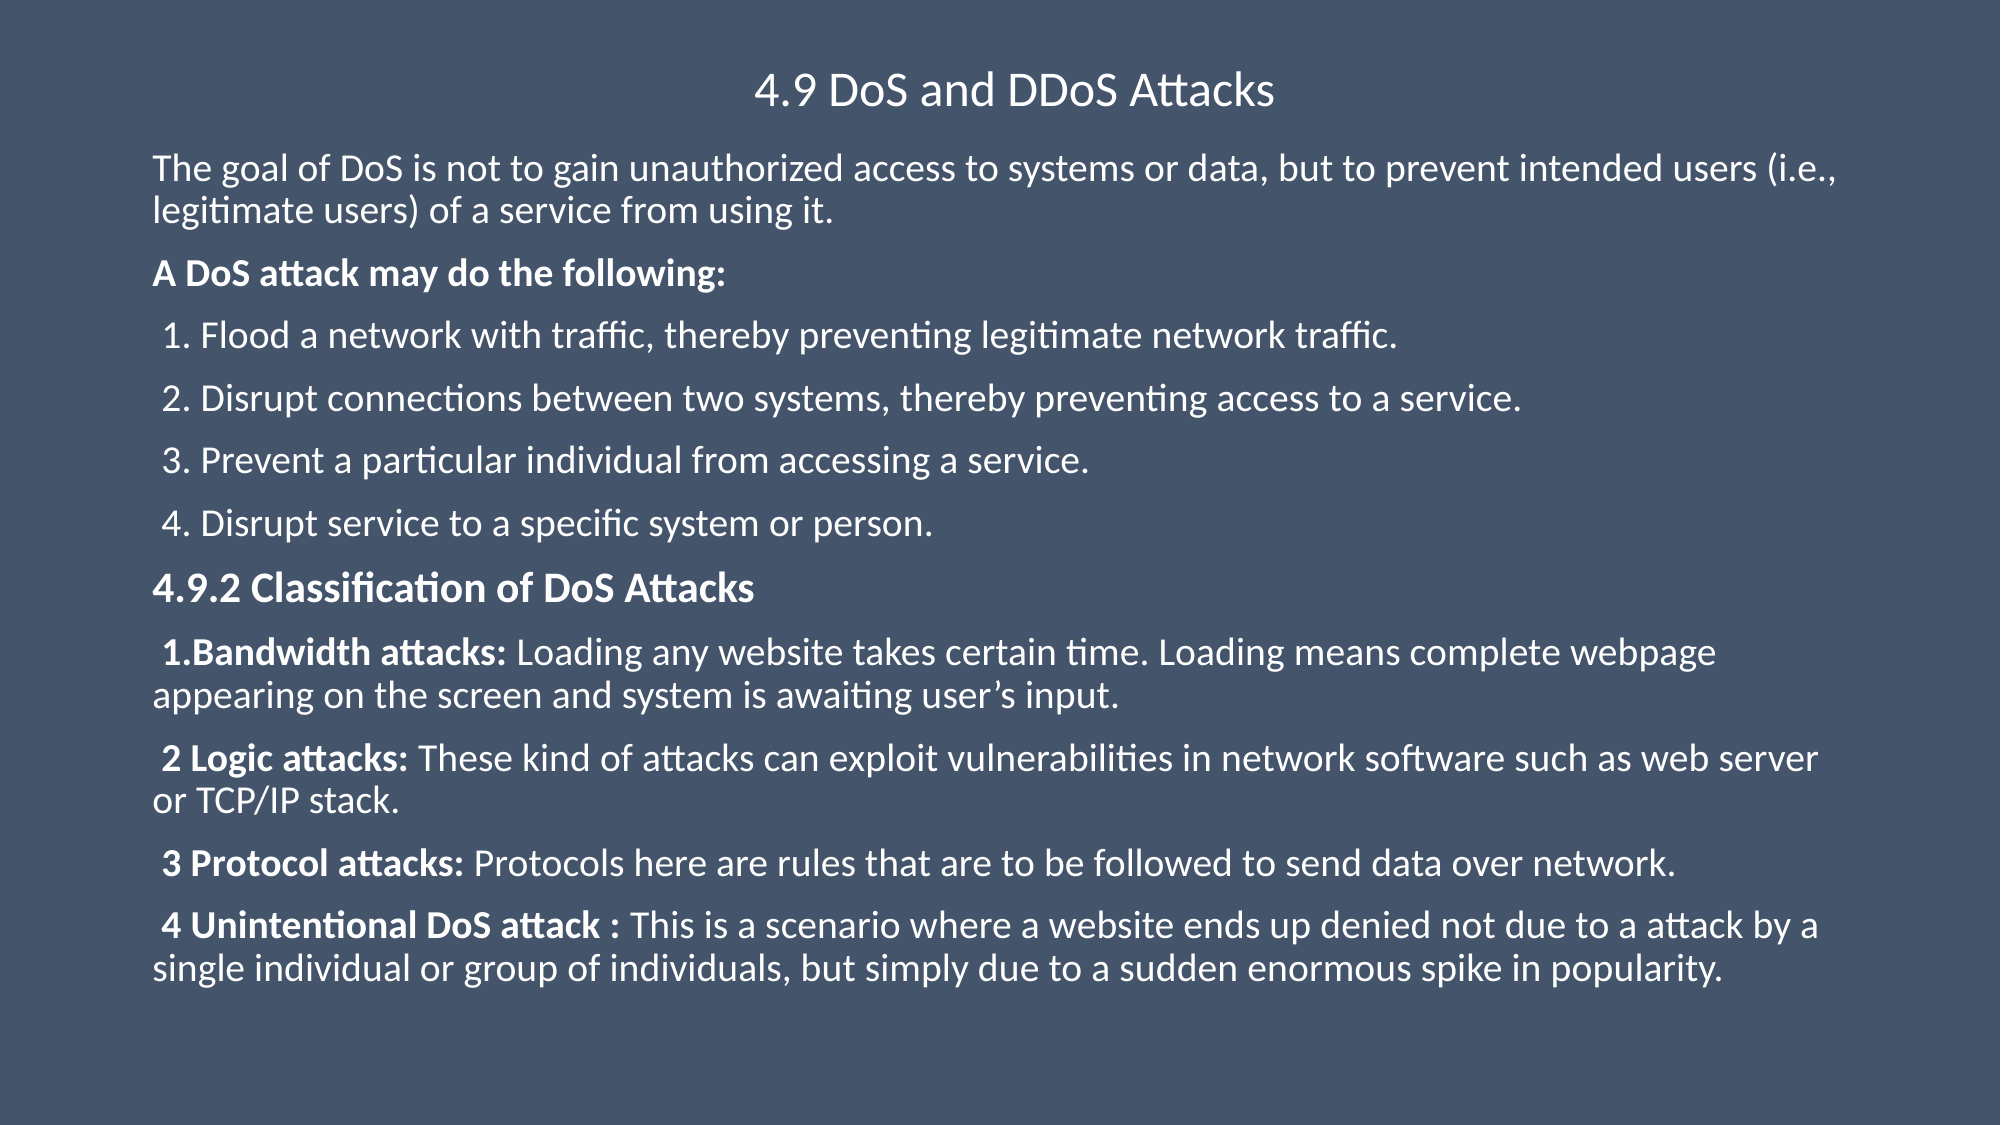

# 4.9 DoS and DDoS Attacks
The goal of DoS is not to gain unauthorized access to systems or data, but to prevent intended users (i.e., legitimate users) of a service from using it.
A DoS attack may do the following:
 1. Flood a network with traffic, thereby preventing legitimate network traffic.
 2. Disrupt connections between two systems, thereby preventing access to a service.
 3. Prevent a particular individual from accessing a service.
 4. Disrupt service to a specific system or person.
4.9.2 Classification of DoS Attacks
 1.Bandwidth attacks: Loading any website takes certain time. Loading means complete webpage appearing on the screen and system is awaiting user’s input.
 2 Logic attacks: These kind of attacks can exploit vulnerabilities in network software such as web server or TCP/IP stack.
 3 Protocol attacks: Protocols here are rules that are to be followed to send data over network.
 4 Unintentional DoS attack : This is a scenario where a website ends up denied not due to a attack by a single individual or group of individuals, but simply due to a sudden enormous spike in popularity.